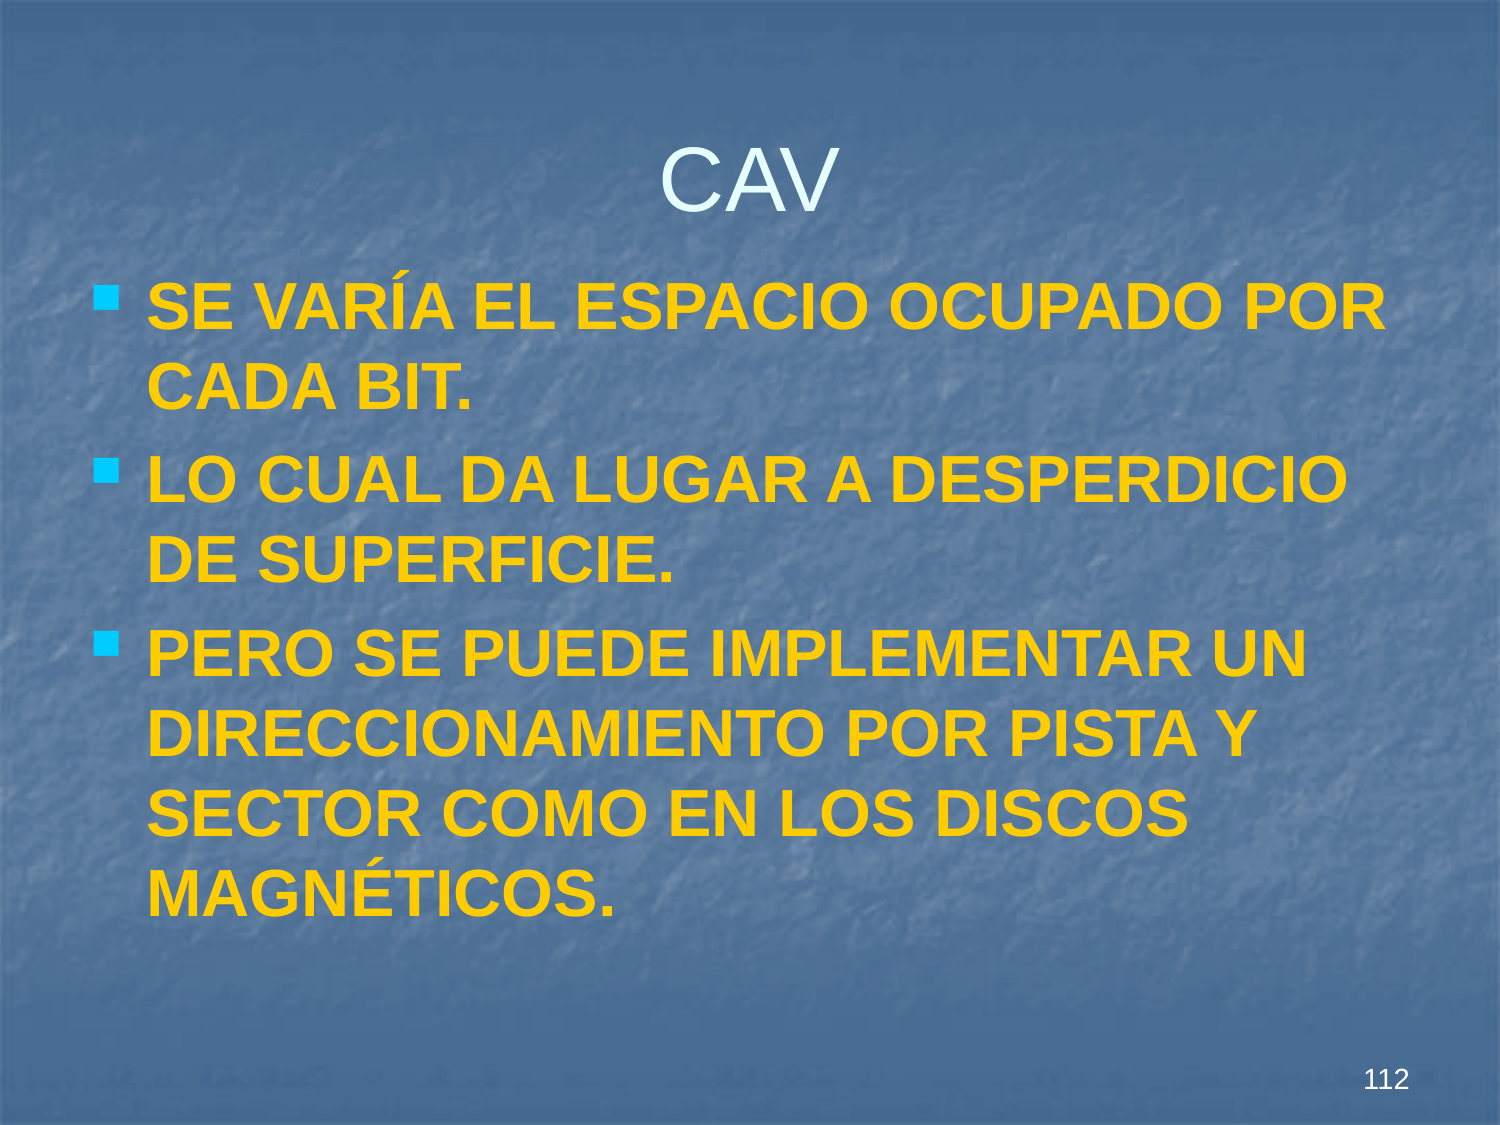

# CAV
SE VARÍA EL ESPACIO OCUPADO POR CADA BIT.
LO CUAL DA LUGAR A DESPERDICIO DE SUPERFICIE.
PERO SE PUEDE IMPLEMENTAR UN DIRECCIONAMIENTO POR PISTA Y SECTOR COMO EN LOS DISCOS MAGNÉTICOS.
112